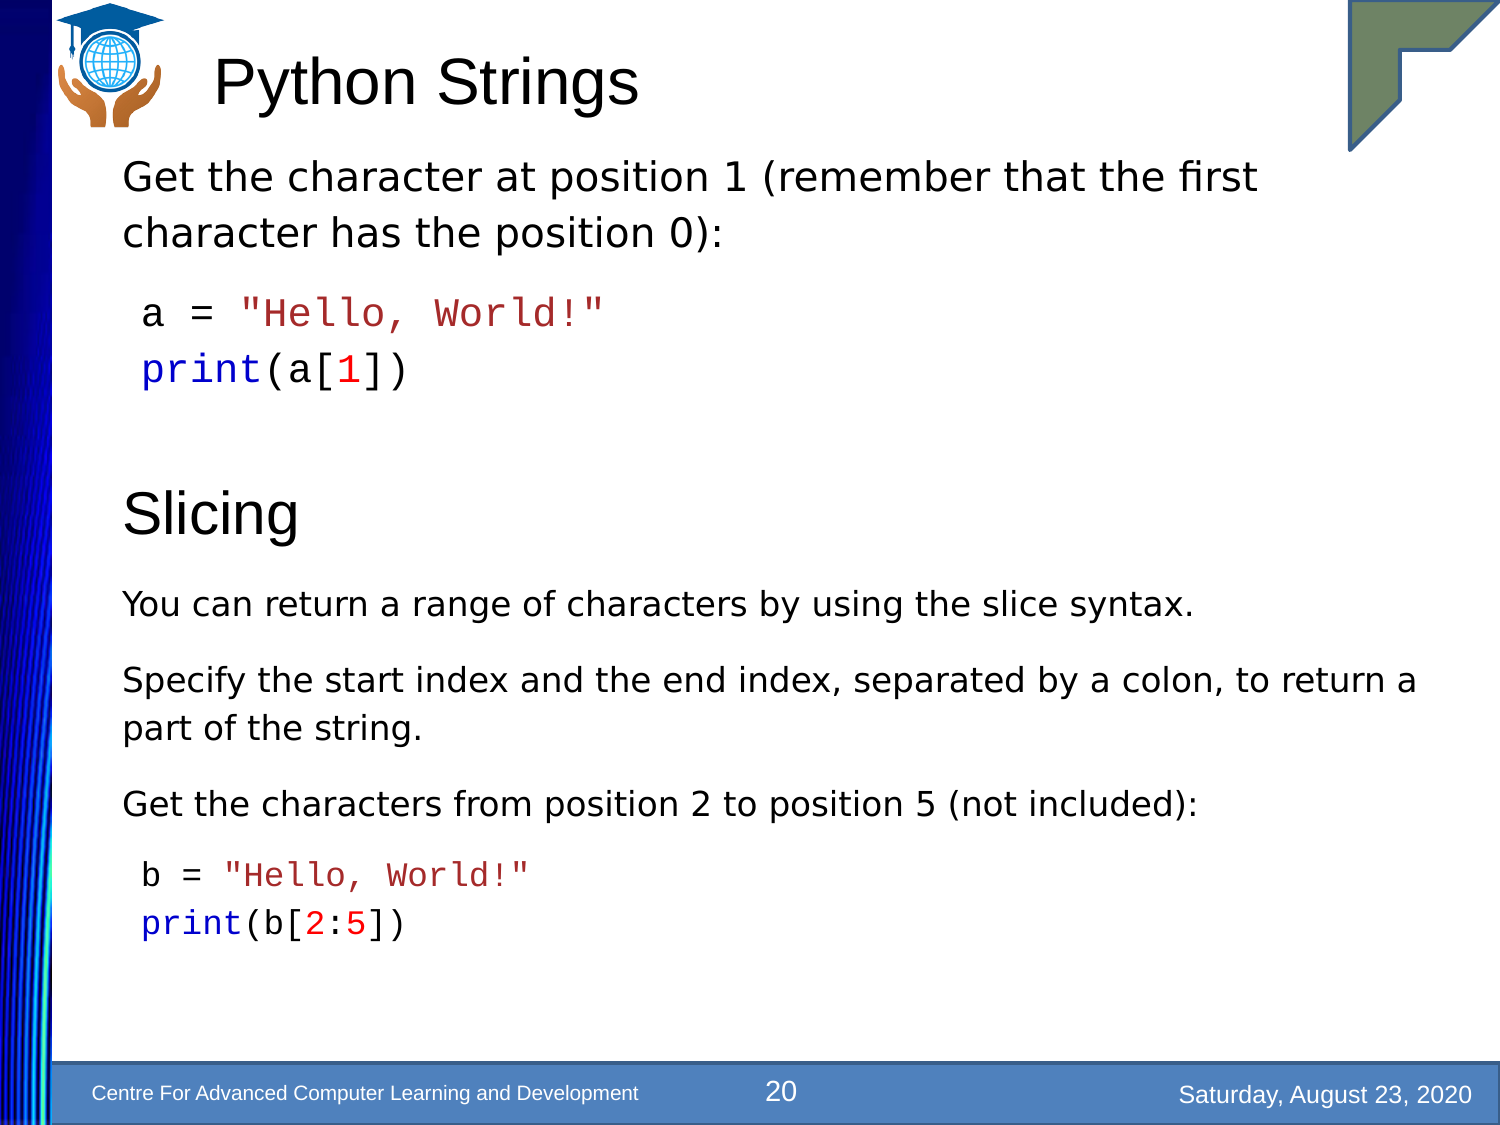

# Python Strings
Get the character at position 1 (remember that the first character has the position 0):
a = "Hello, World!"
print(a[1])

Slicing
You can return a range of characters by using the slice syntax.
Specify the start index and the end index, separated by a colon, to return a part of the string.
Get the characters from position 2 to position 5 (not included):
b = "Hello, World!"
print(b[2:5])

20
Saturday, August 23, 2020